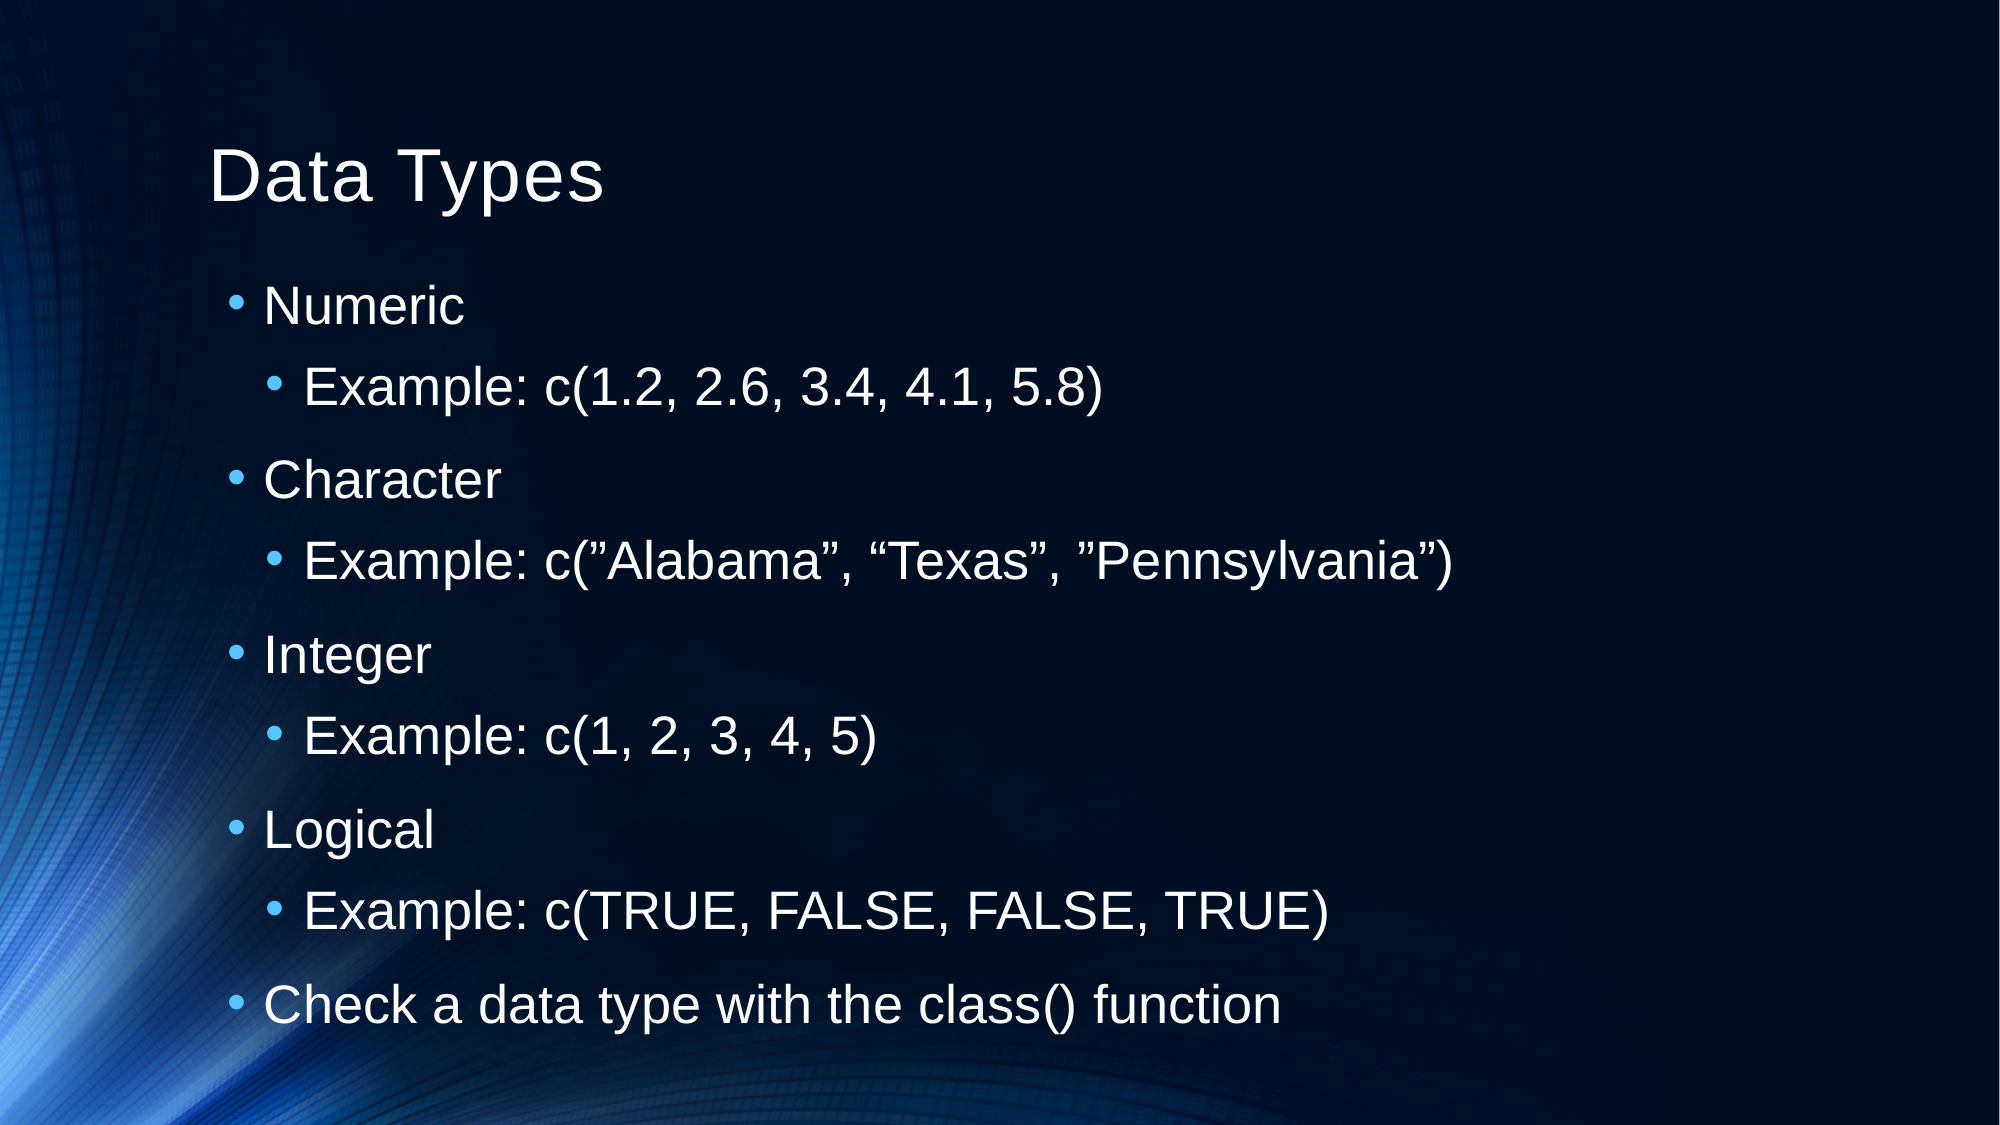

# Data Types
Numeric
Example: c(1.2, 2.6, 3.4, 4.1, 5.8)
Character
Example: c(”Alabama”, “Texas”, ”Pennsylvania”)
Integer
Example: c(1, 2, 3, 4, 5)
Logical
Example: c(TRUE, FALSE, FALSE, TRUE)
Check a data type with the class() function